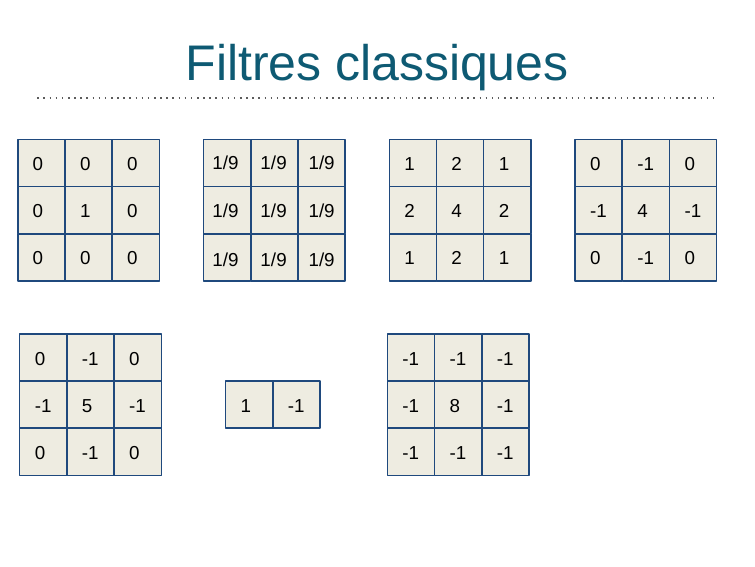

# Filtres classiques

1
2
1
2
4
2
1
2
1
0
-1
0
-1
4
-1
0
-1
0
1/9
1/9
1/9
0
0
0
0
1
0
0
0
0
1/9
1/9
1/9
1/9
1/9
1/9
0
-1
0
-1
5
-1
0
-1
0
-1
-1
-1
-1
8
-1
-1
-1
-1
1
-1